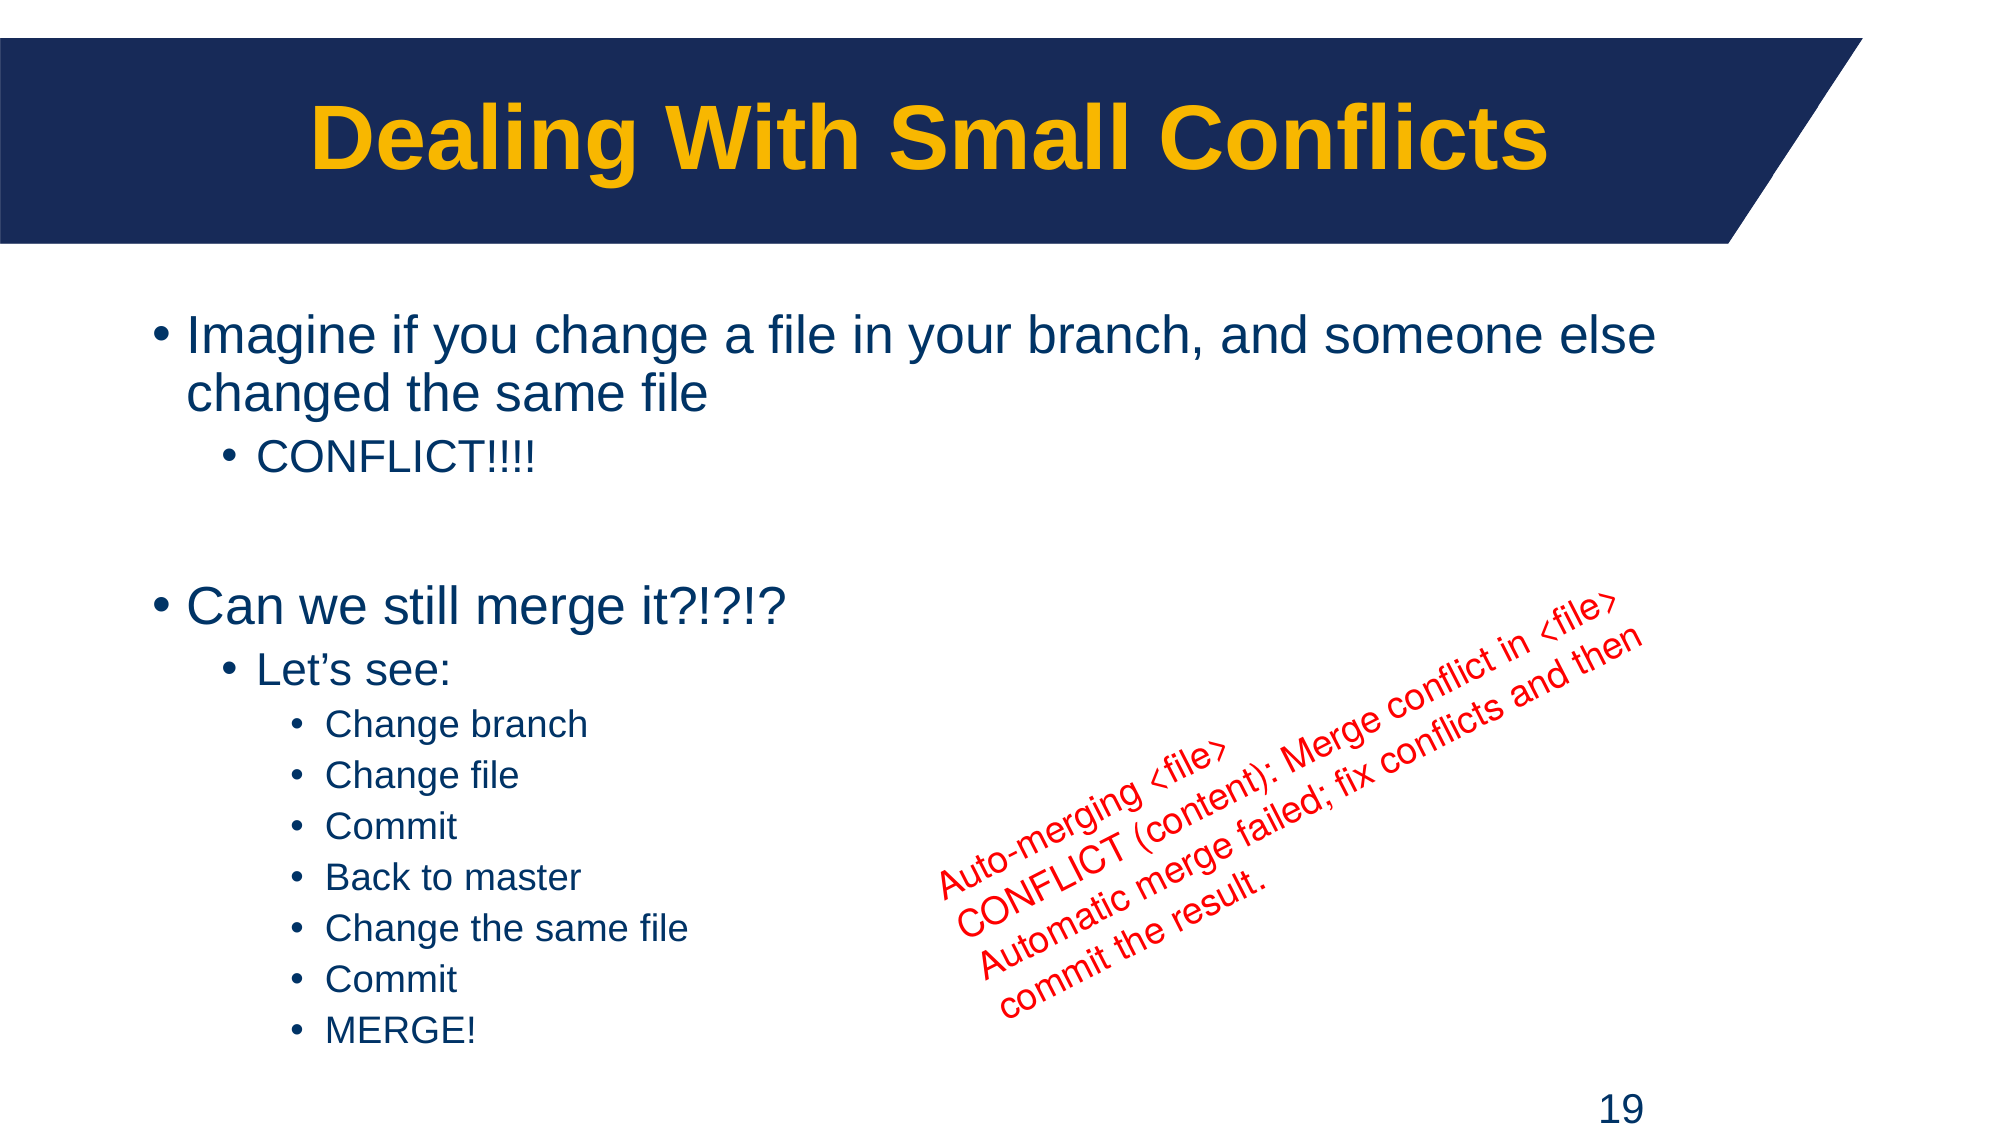

# Dealing With Small Conflicts
Imagine if you change a file in your branch, and someone else changed the same file
CONFLICT!!!!

Can we still merge it?!?!?
Let’s see:
Change branch
Change file
Commit
Back to master
Change the same file
Commit
MERGE!
Auto-merging <file>
CONFLICT (content): Merge conflict in <file>
Automatic merge failed; fix conflicts and then commit the result.
19